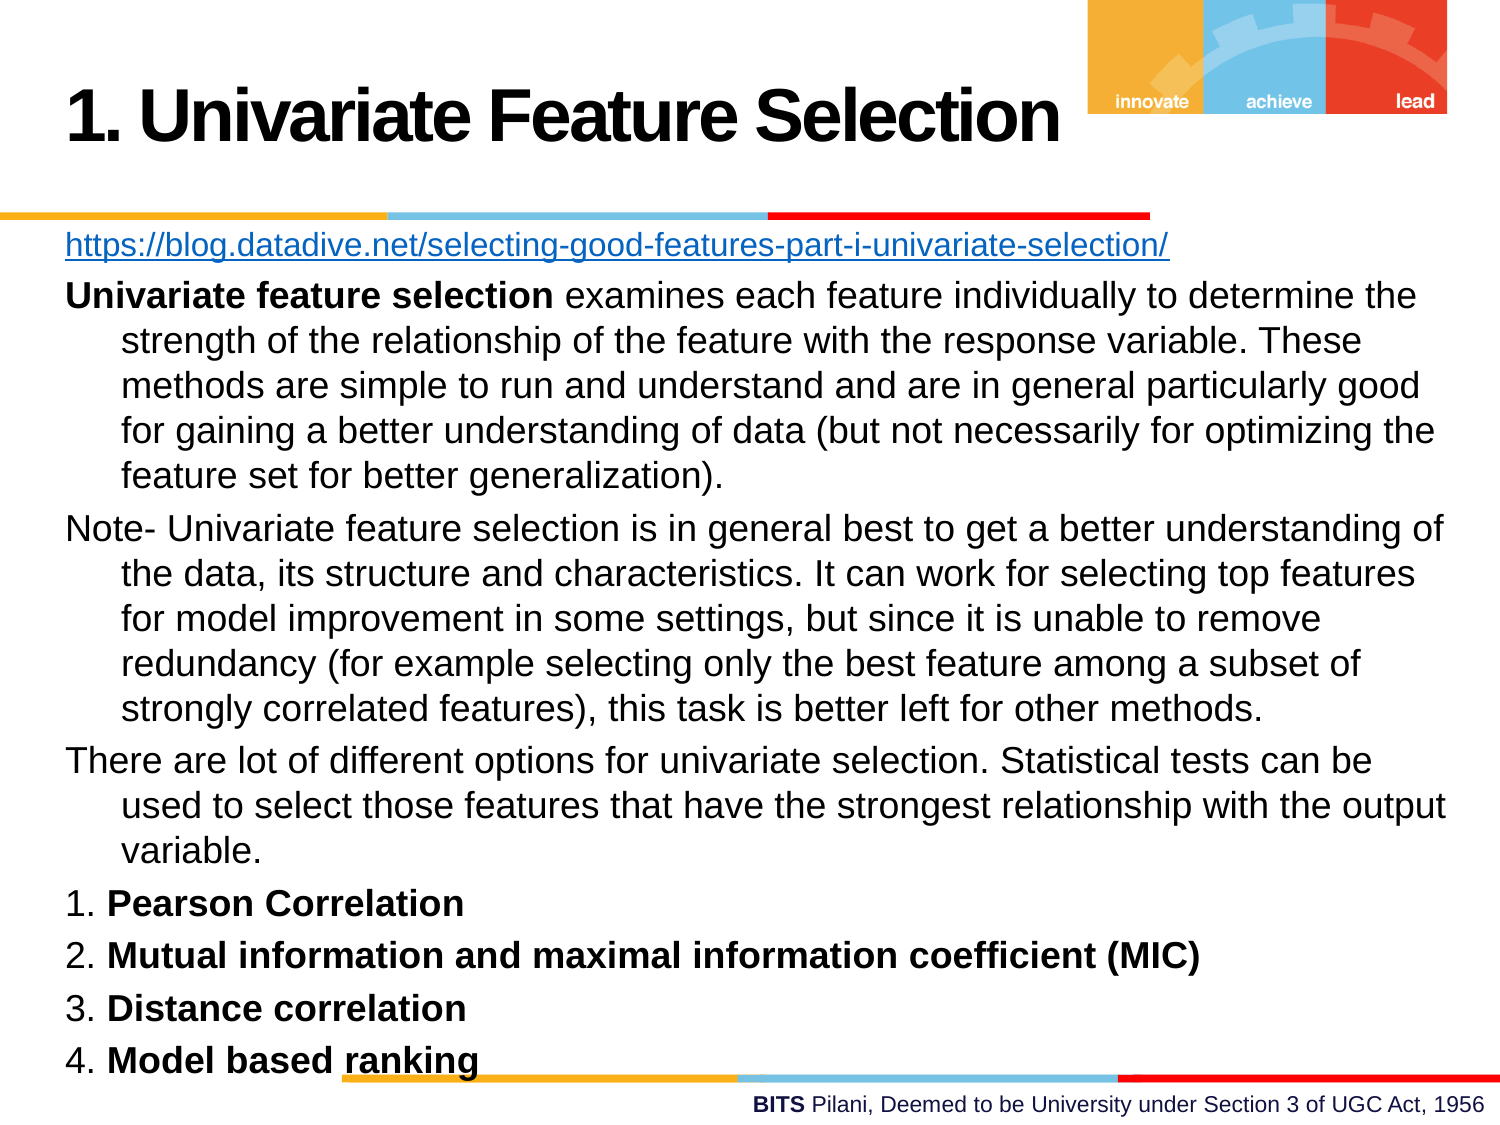

1. Univariate Feature Selection
https://blog.datadive.net/selecting-good-features-part-i-univariate-selection/
Univariate feature selection examines each feature individually to determine the strength of the relationship of the feature with the response variable. These methods are simple to run and understand and are in general particularly good for gaining a better understanding of data (but not necessarily for optimizing the feature set for better generalization).
Note- Univariate feature selection is in general best to get a better understanding of the data, its structure and characteristics. It can work for selecting top features for model improvement in some settings, but since it is unable to remove redundancy (for example selecting only the best feature among a subset of strongly correlated features), this task is better left for other methods.
There are lot of different options for univariate selection. Statistical tests can be used to select those features that have the strongest relationship with the output variable.
1. Pearson Correlation
2. Mutual information and maximal information coefficient (MIC)
3. Distance correlation
4. Model based ranking